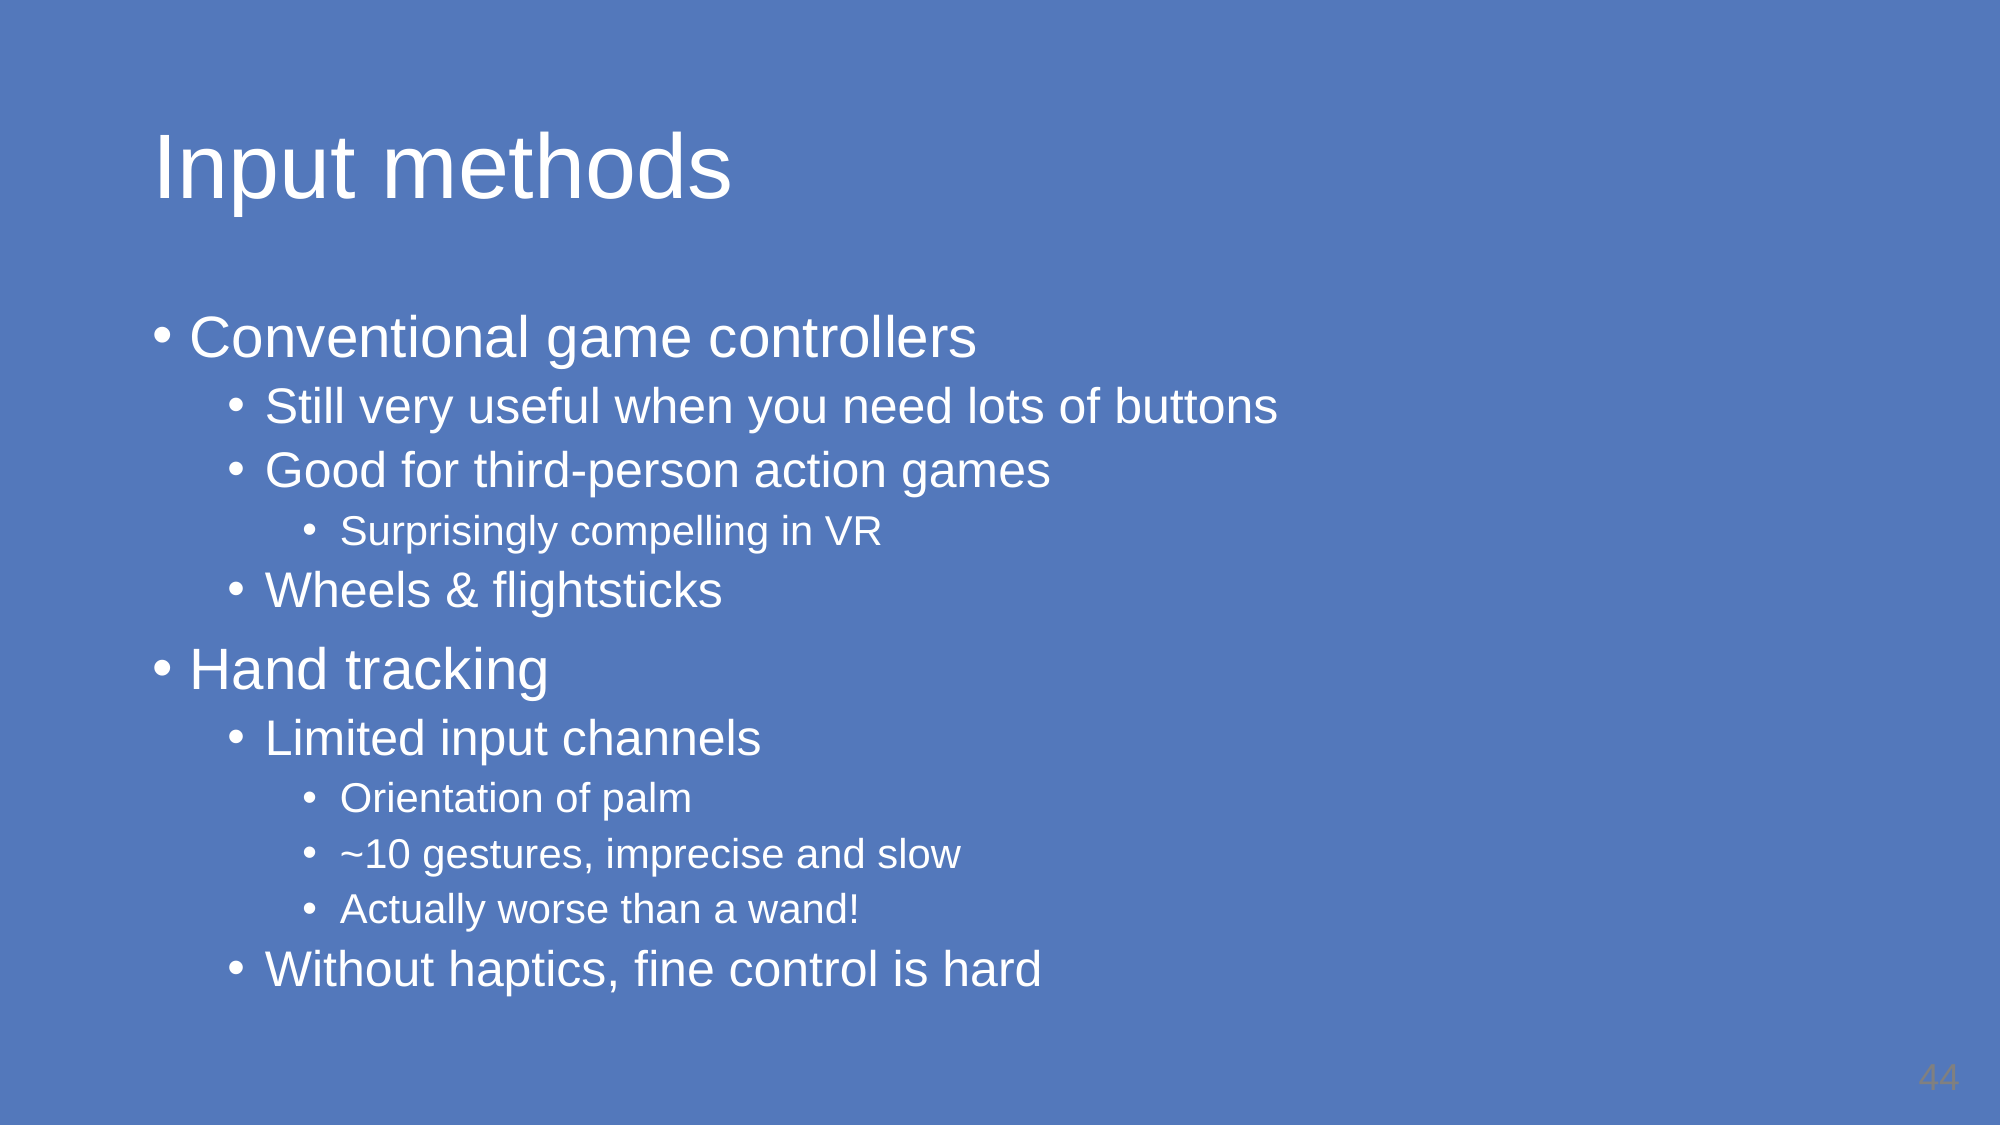

# Input methods
Conventional game controllers
Still very useful when you need lots of buttons
Good for third-person action games
Surprisingly compelling in VR
Wheels & flightsticks
Hand tracking
Limited input channels
Orientation of palm
~10 gestures, imprecise and slow
Actually worse than a wand!
Without haptics, fine control is hard

44